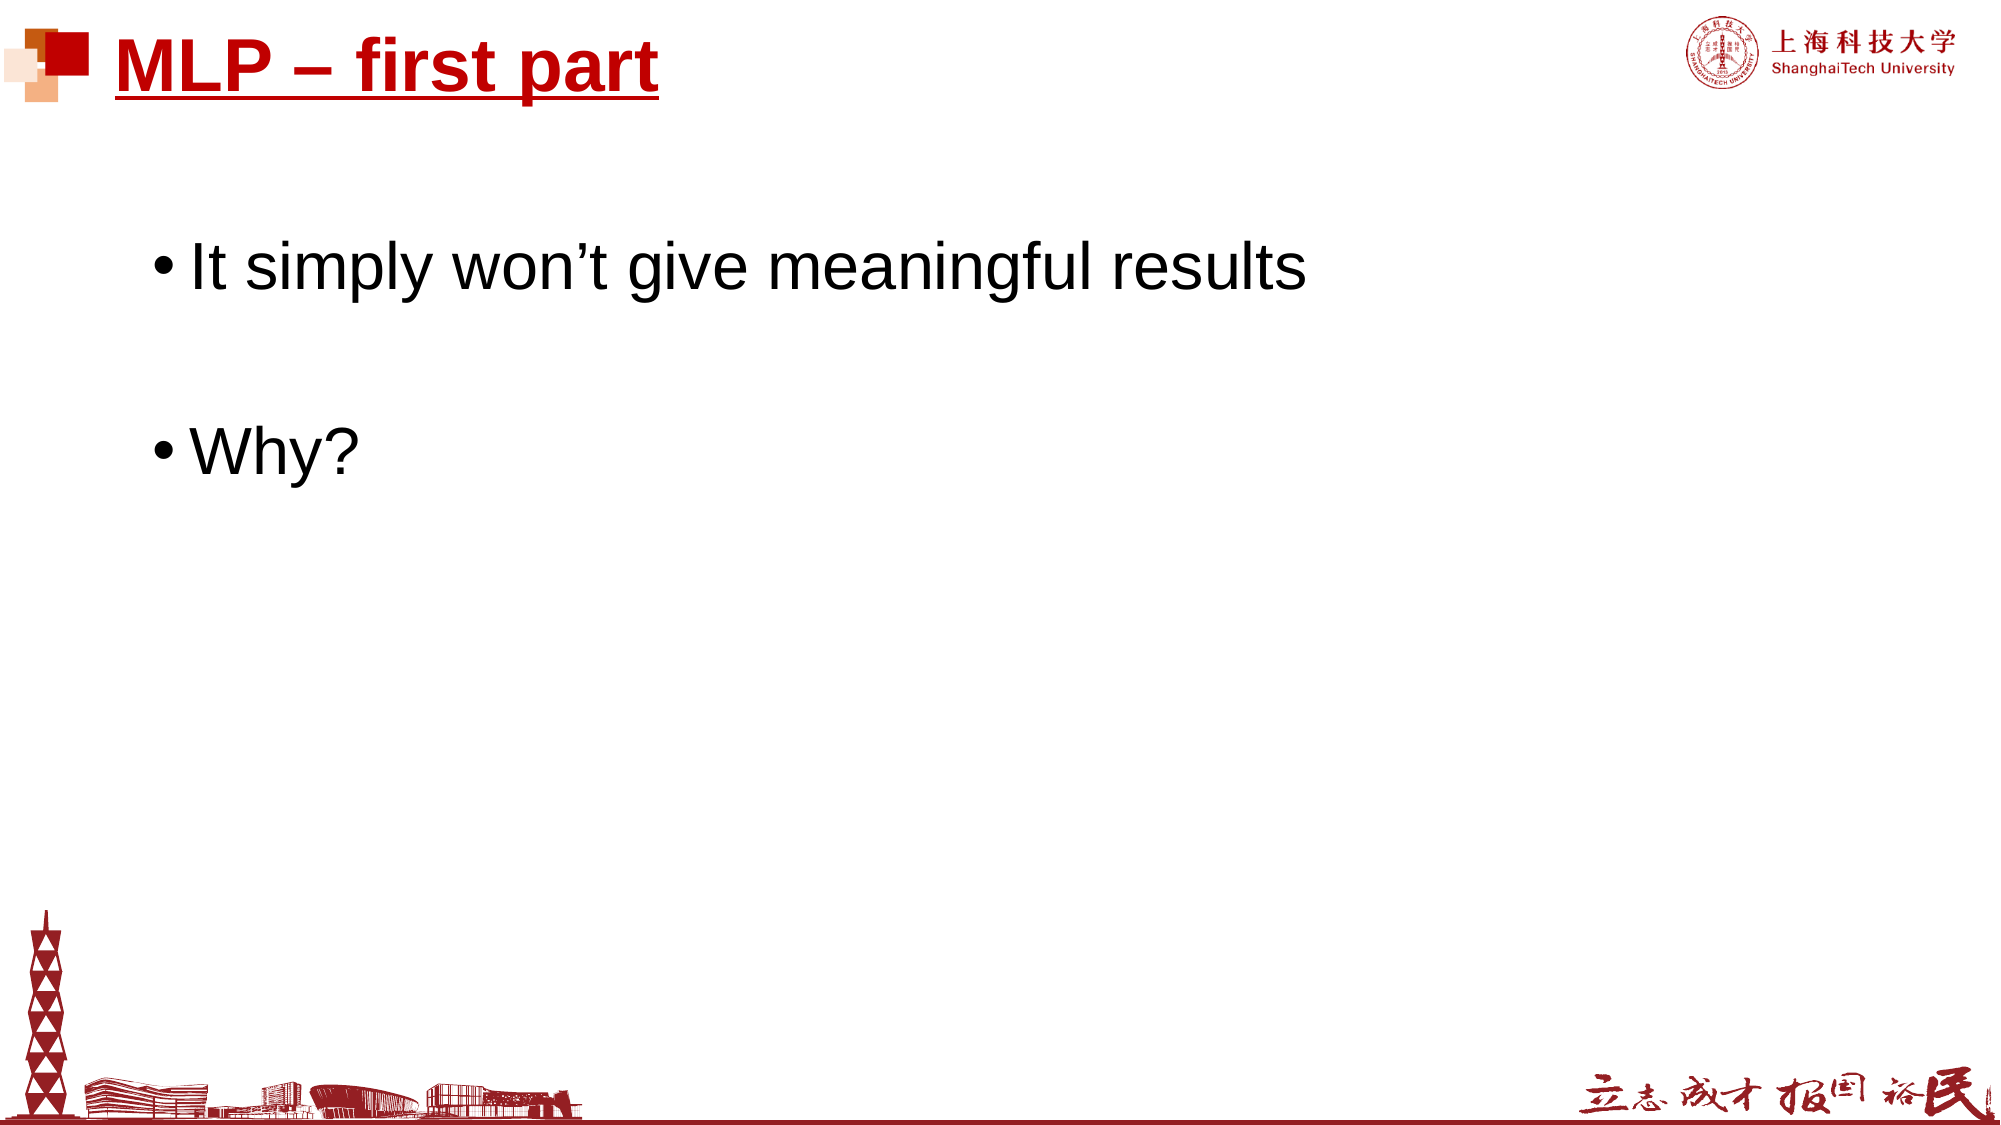

# MLP – first part
It simply won’t give meaningful results

Why?